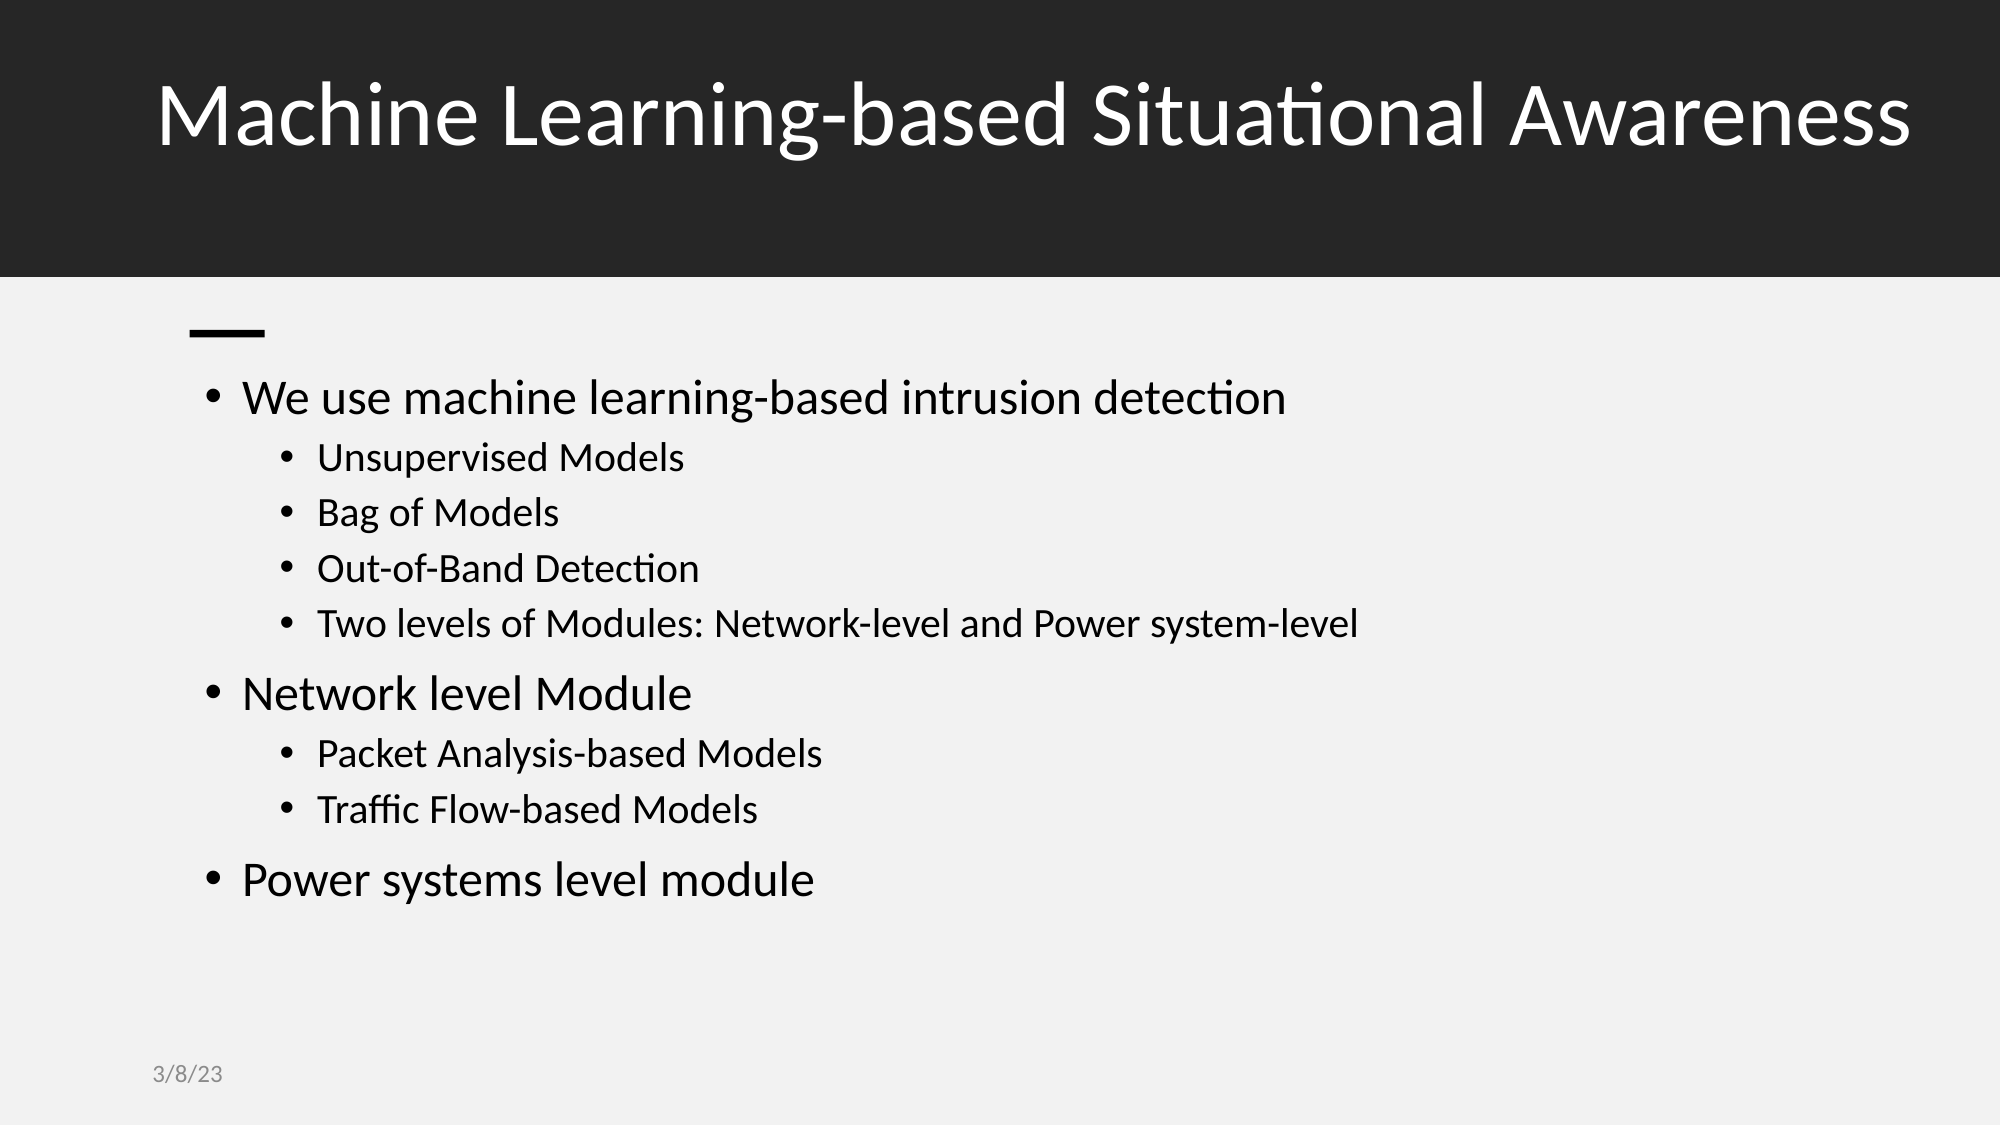

# Machine Learning-based Situational Awareness

We use machine learning-based intrusion detection
Unsupervised Models
Bag of Models
Out-of-Band Detection
Two levels of Modules: Network-level and Power system-level
Network level Module
Packet Analysis-based Models
Traffic Flow-based Models
Power systems level module

3/8/23
CERAWeek 2023                                          Yair Amir, Johns Hopkins University
23